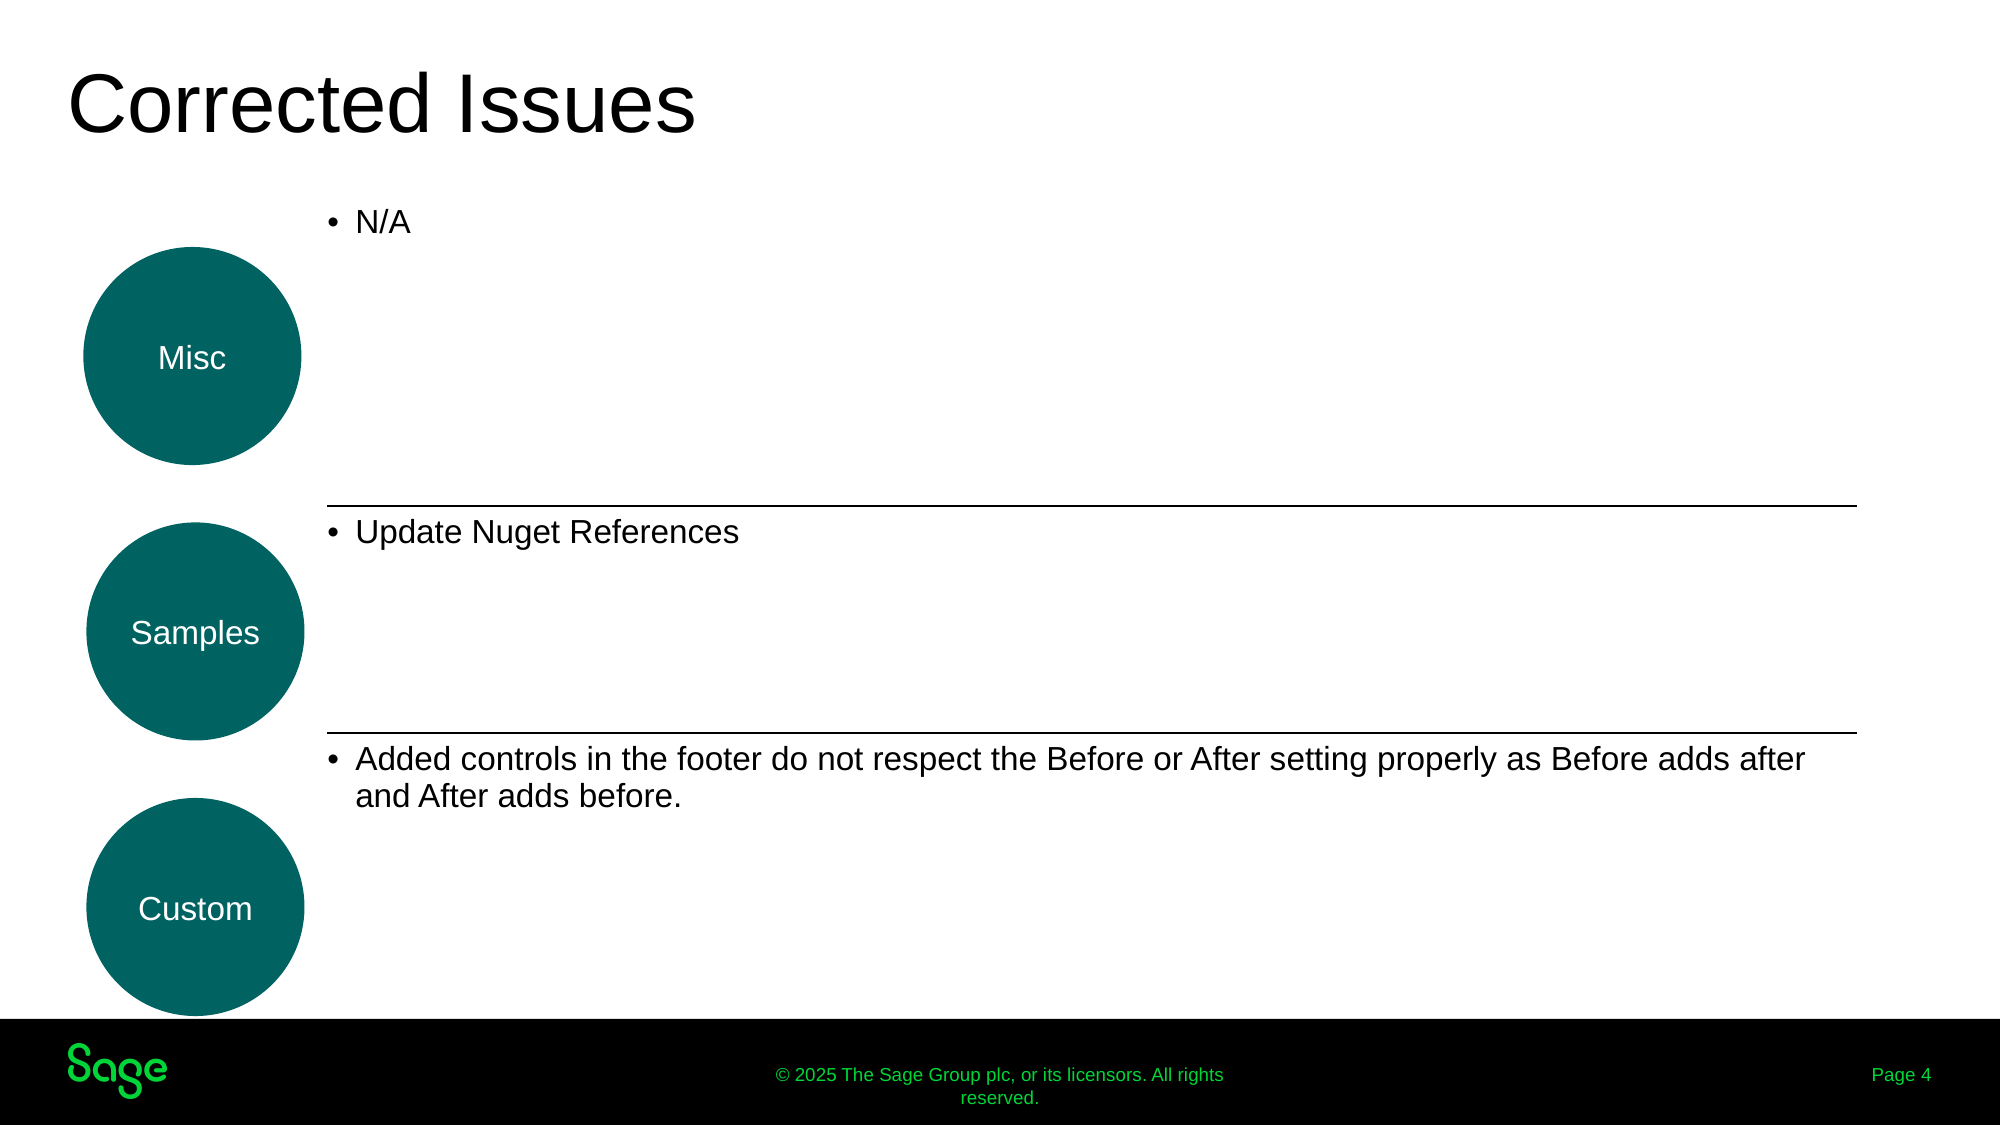

# Corrected Issues
| N/A |
| --- |
| Update Nuget References |
| Added controls in the footer do not respect the Before or After setting properly as Before adds after and After adds before. |
Misc
Samples
Custom
Page 4